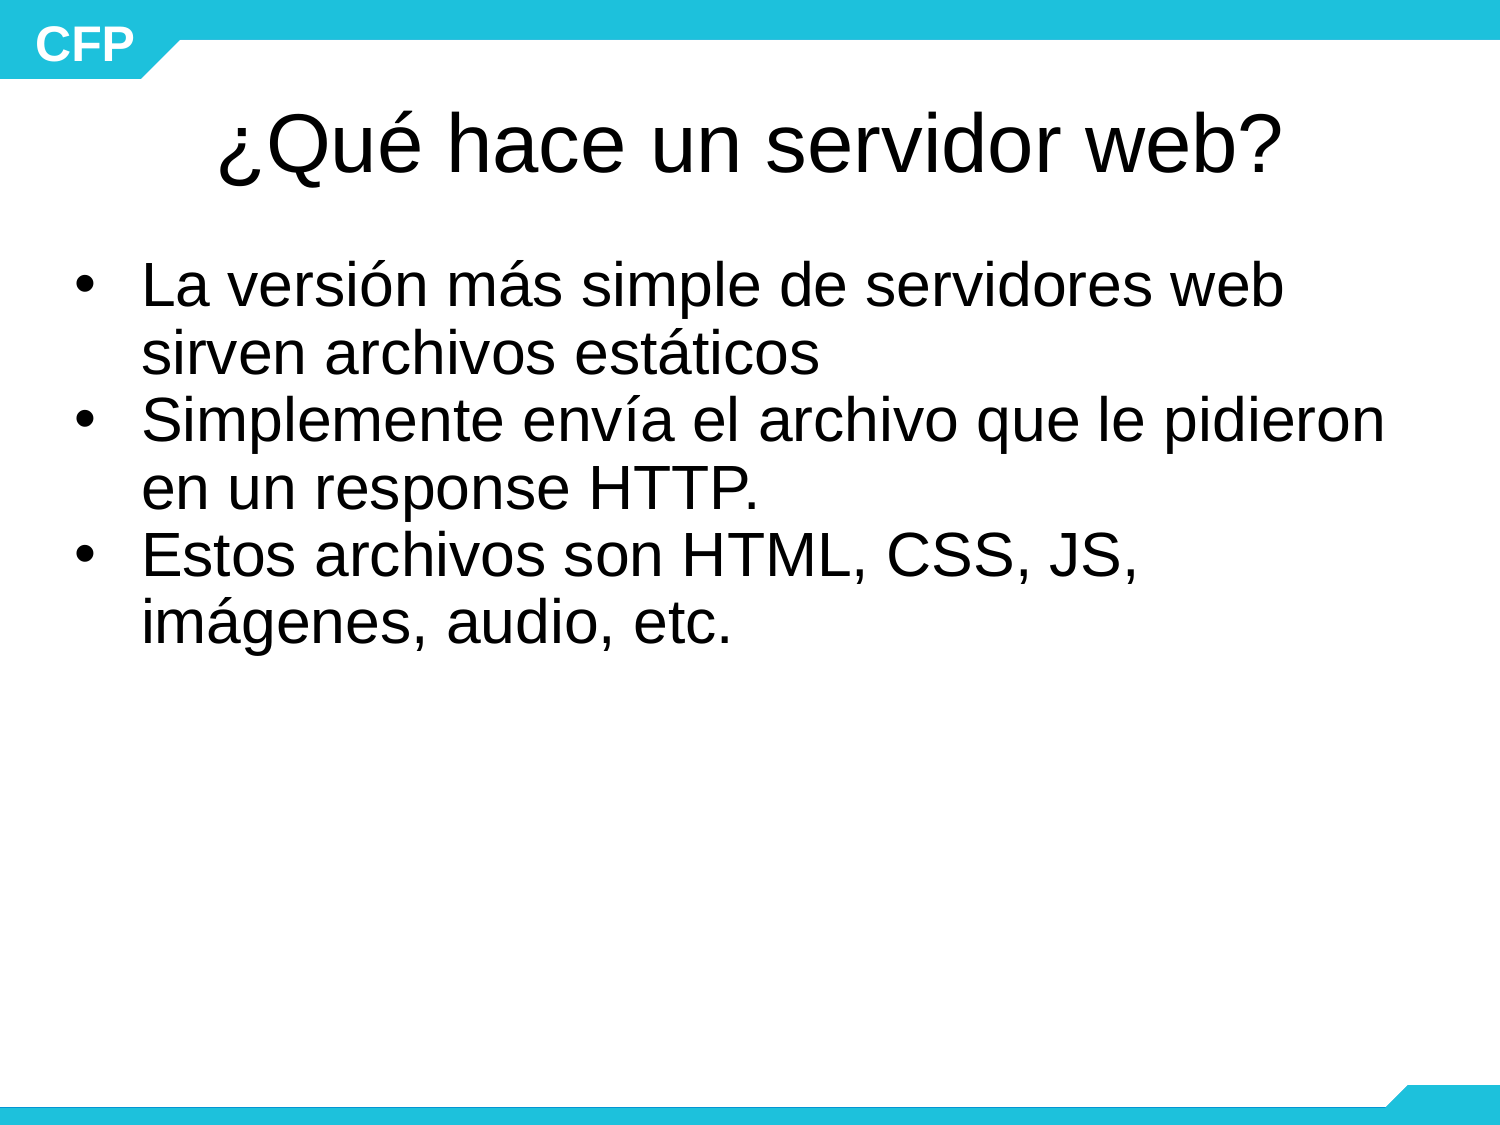

# ¿Qué hace un servidor web?
La versión más simple de servidores web sirven archivos estáticos
Simplemente envía el archivo que le pidieron en un response HTTP.
Estos archivos son HTML, CSS, JS, imágenes, audio, etc.